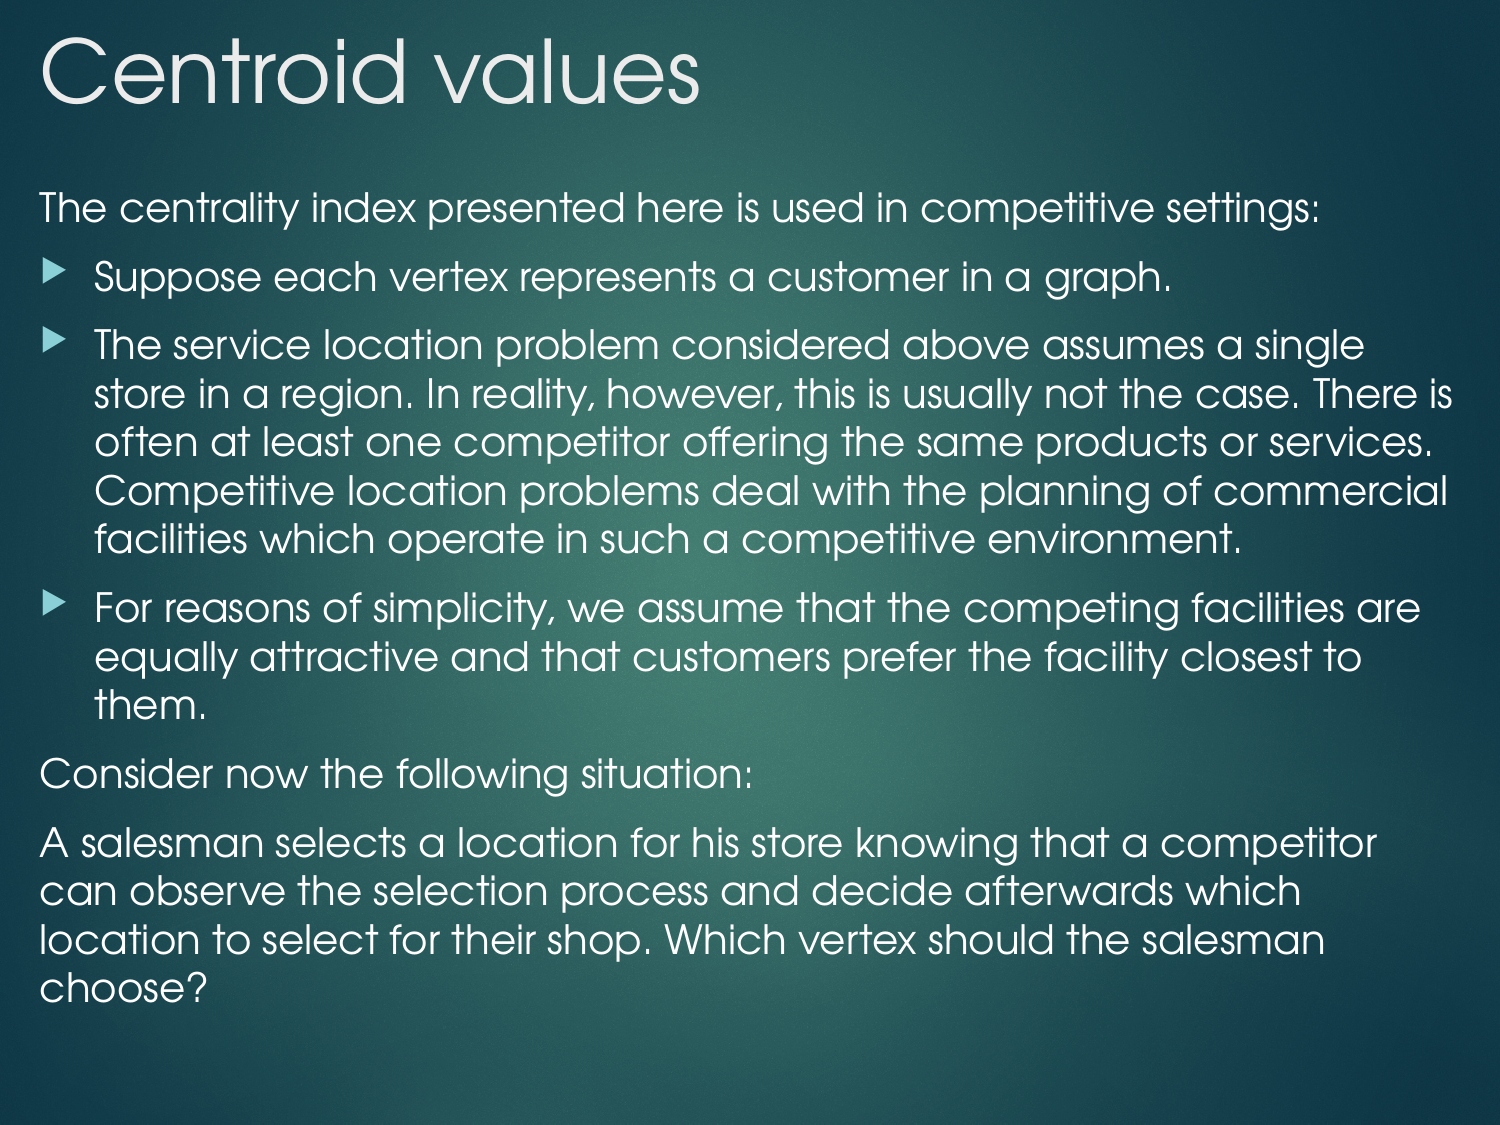

# Centroid values
The centrality index presented here is used in competitive settings:
Suppose each vertex represents a customer in a graph.
The service location problem considered above assumes a single store in a region. In reality, however, this is usually not the case. There is often at least one competitor offering the same products or services. Competitive location problems deal with the planning of commercial facilities which operate in such a competitive environment.
For reasons of simplicity, we assume that the competing facilities are equally attractive and that customers prefer the facility closest to them.
Consider now the following situation:
A salesman selects a location for his store knowing that a competitor can observe the selection process and decide afterwards which location to select for their shop. Which vertex should the salesman choose?